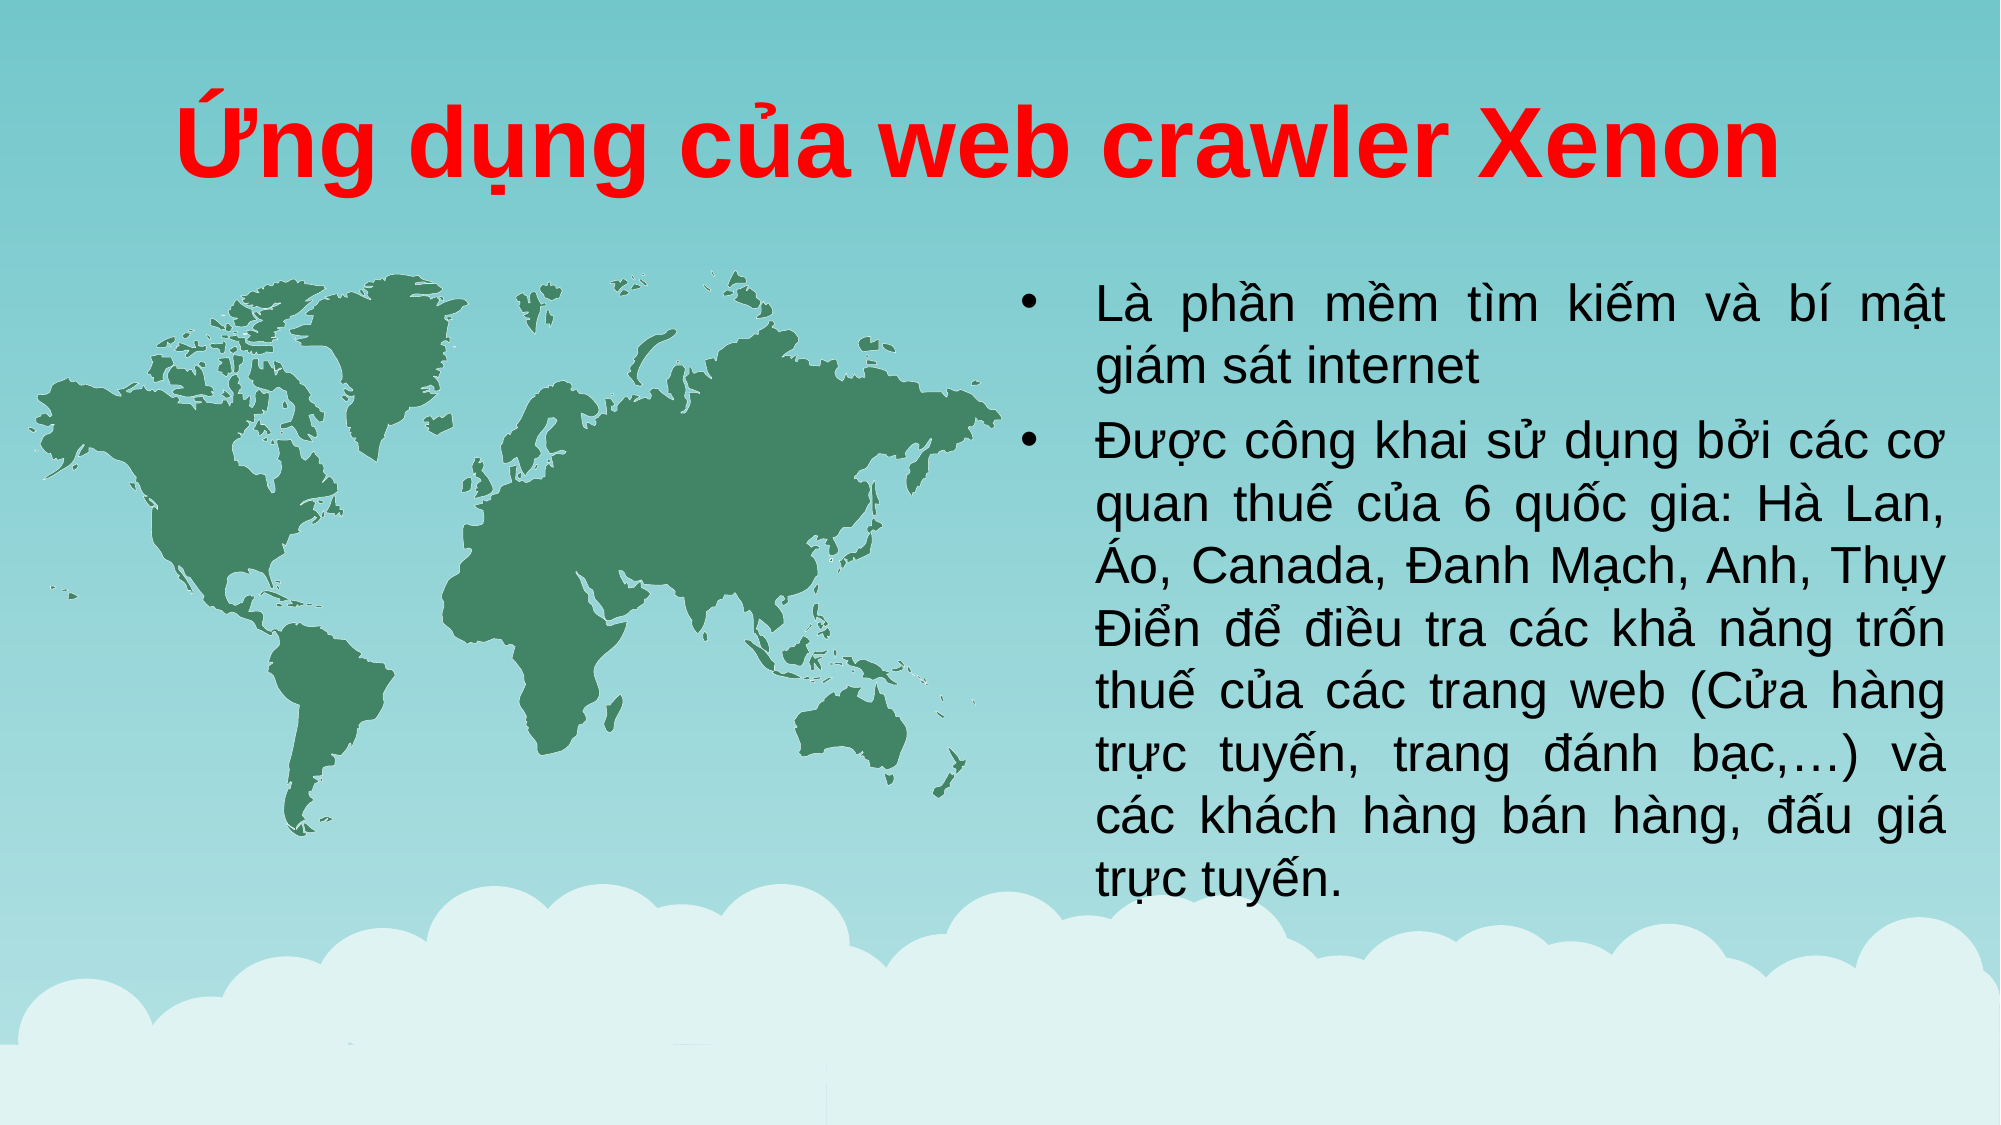

Ứng dụng của web crawler Xenon
Là phần mềm tìm kiếm và bí mật giám sát internet
Được công khai sử dụng bởi các cơ quan thuế của 6 quốc gia: Hà Lan, Áo, Canada, Đanh Mạch, Anh, Thụy Điển để điều tra các khả năng trốn thuế của các trang web (Cửa hàng trực tuyến, trang đánh bạc,…) và các khách hàng bán hàng, đấu giá trực tuyến.